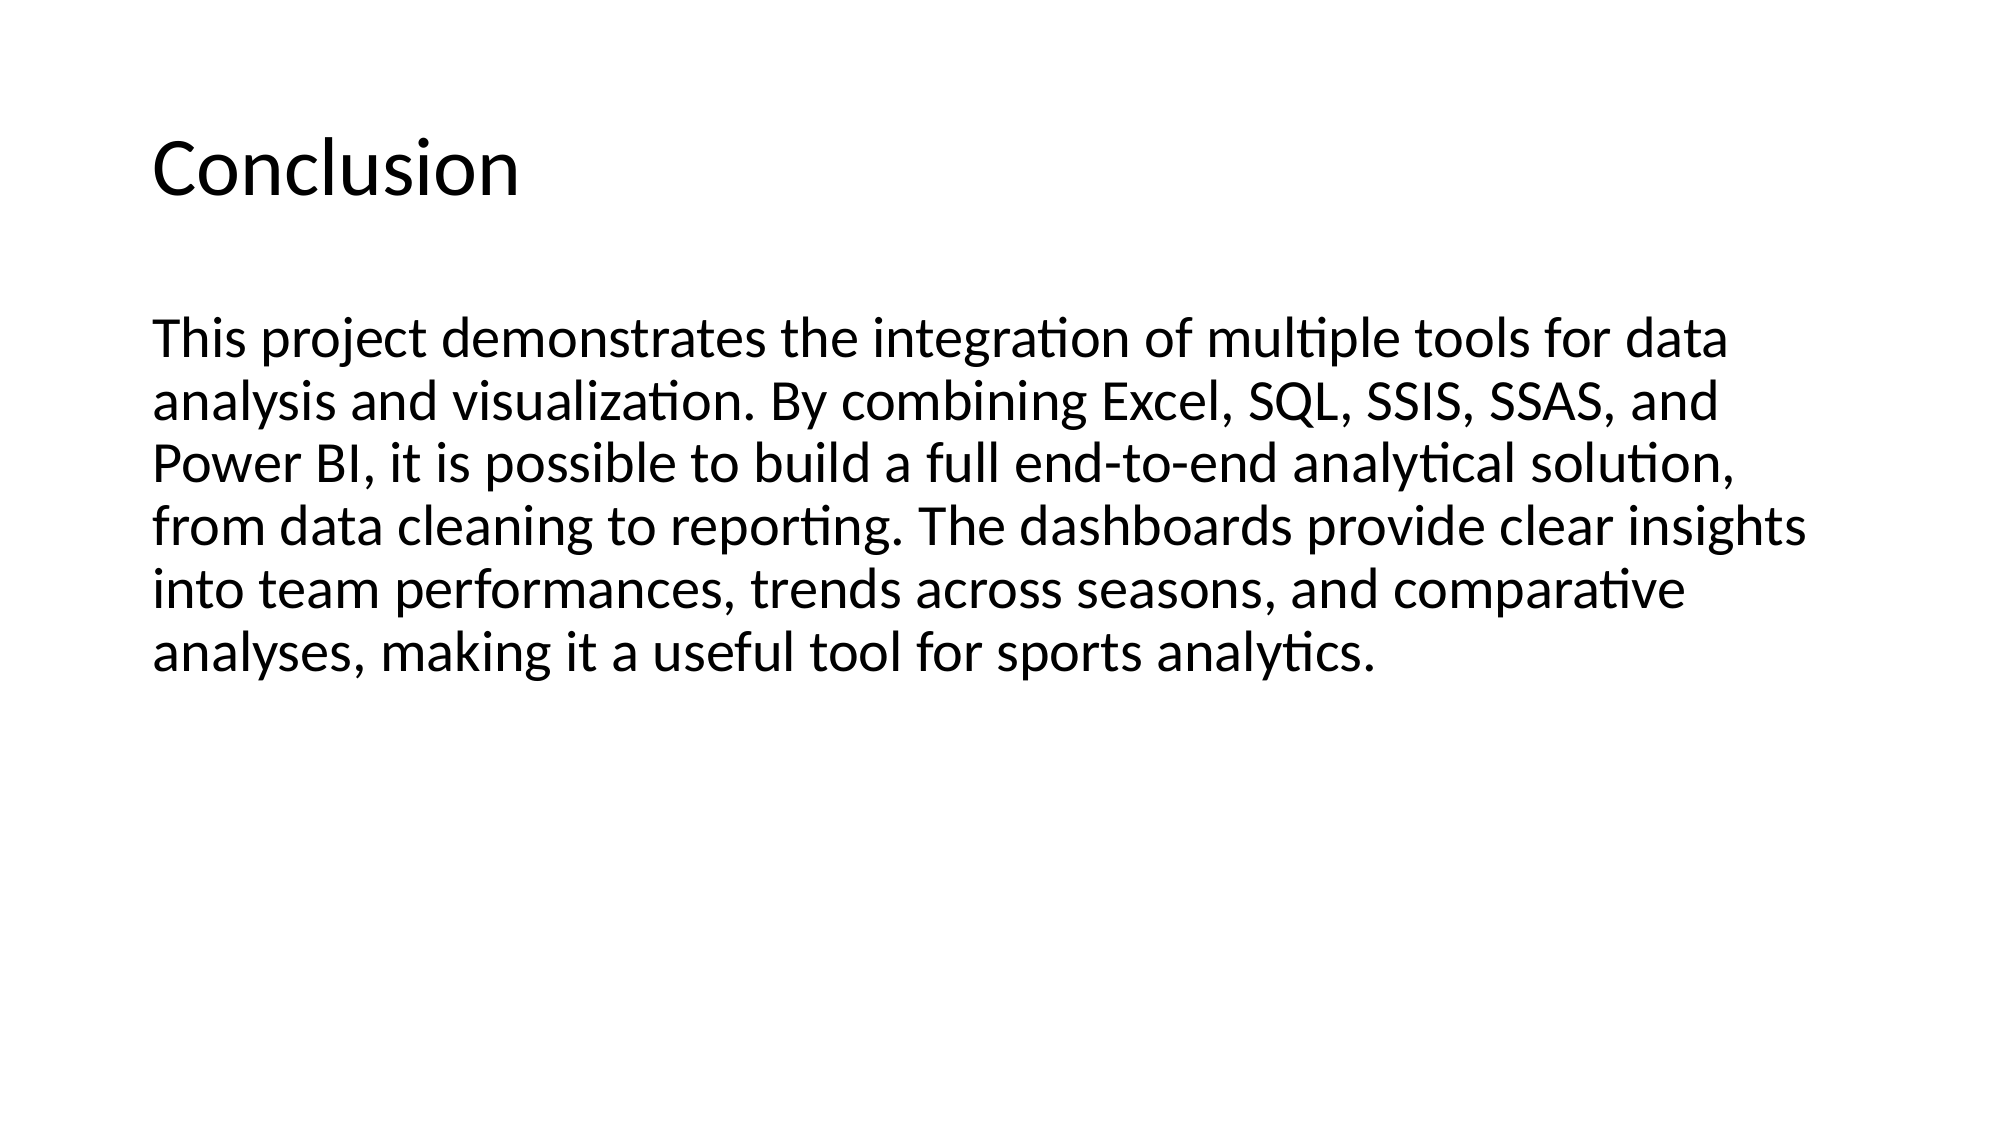

# Conclusion
This project demonstrates the integration of multiple tools for data analysis and visualization. By combining Excel, SQL, SSIS, SSAS, and Power BI, it is possible to build a full end-to-end analytical solution, from data cleaning to reporting. The dashboards provide clear insights into team performances, trends across seasons, and comparative analyses, making it a useful tool for sports analytics.